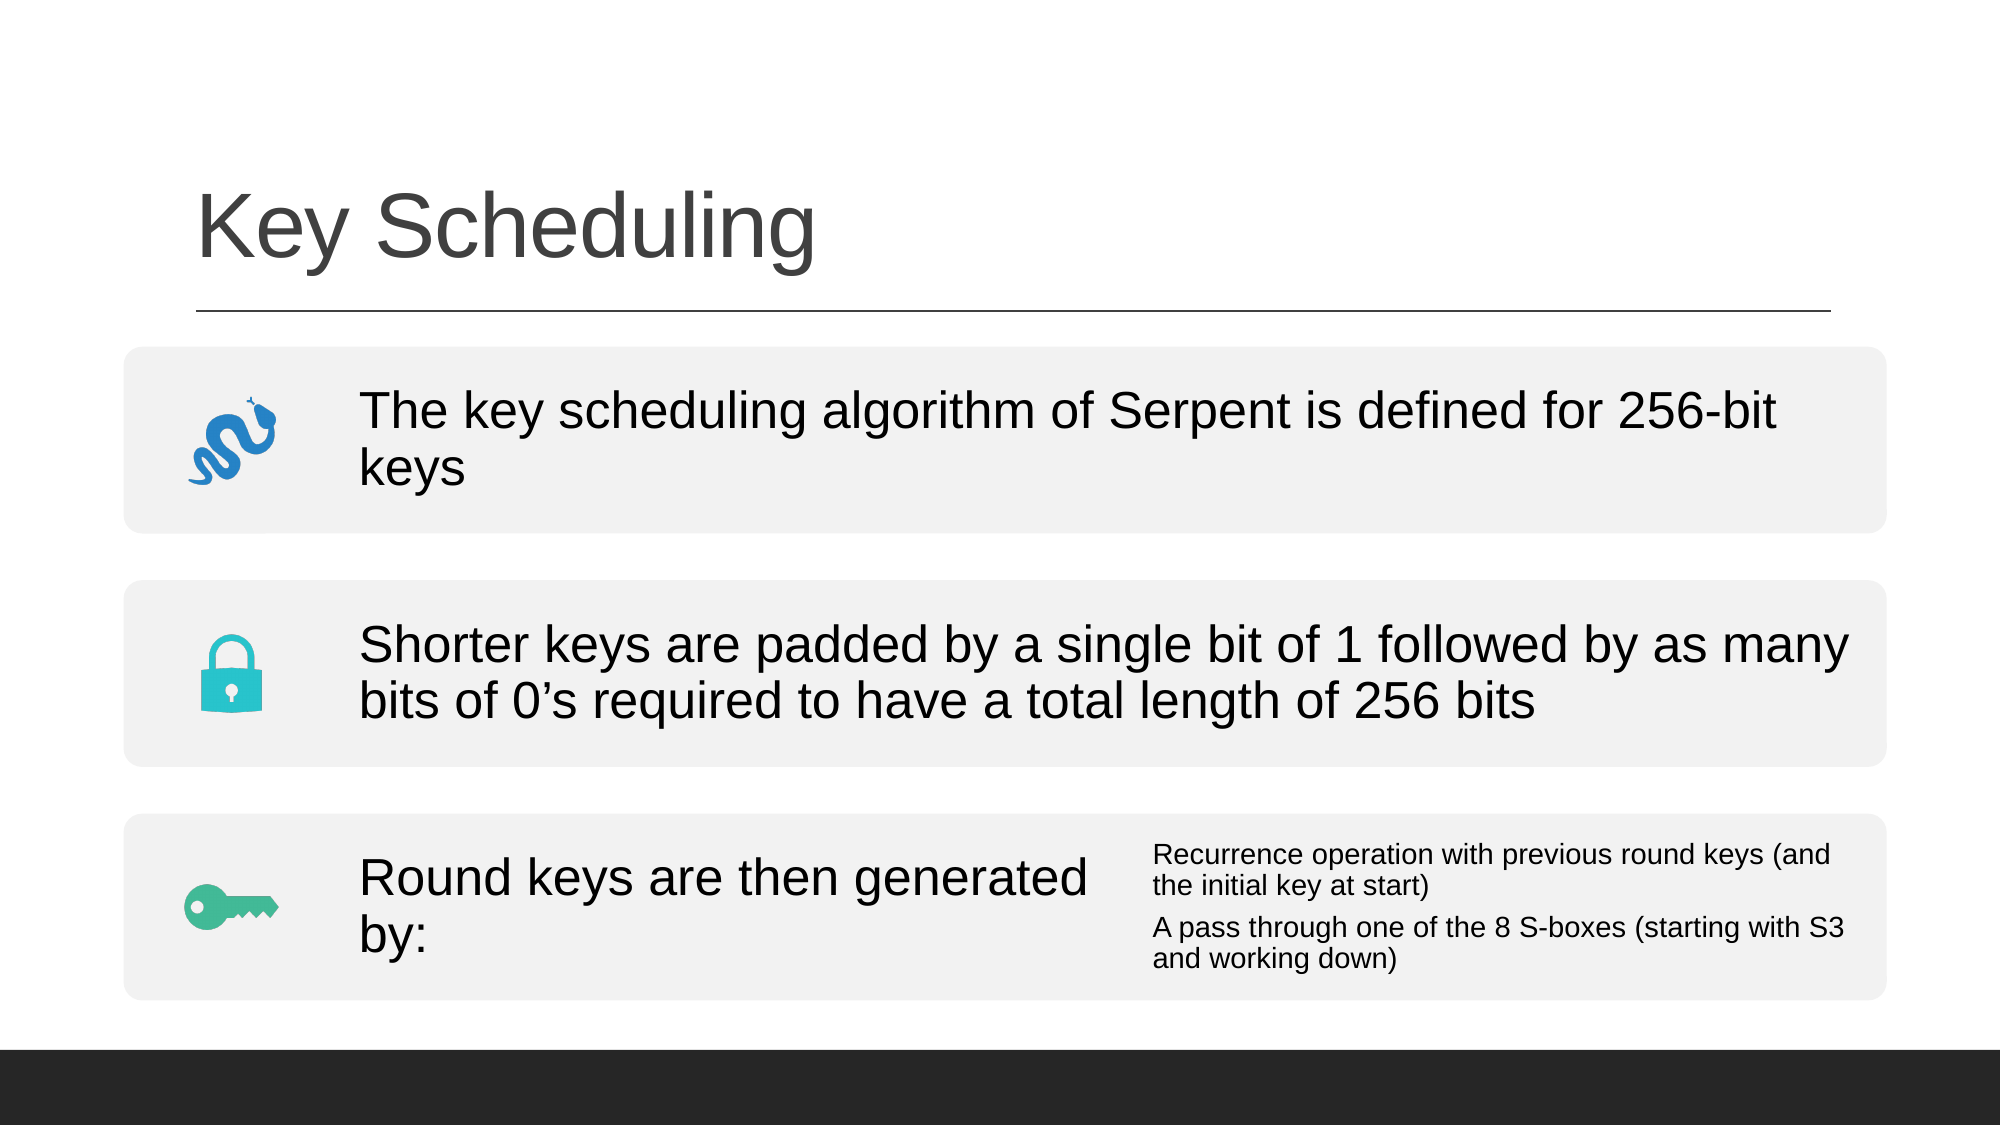

# Key Scheduling
The key scheduling algorithm of Serpent is defined for 256-bit keys
Shorter keys are padded by a single bit of 1 followed by as many bits of 0’s required to have a total length of 256 bits
Round keys are then generated by:
Recurrence operation with previous round keys (and the initial key at start)
A pass through one of the 8 S-boxes (starting with S3 and working down)